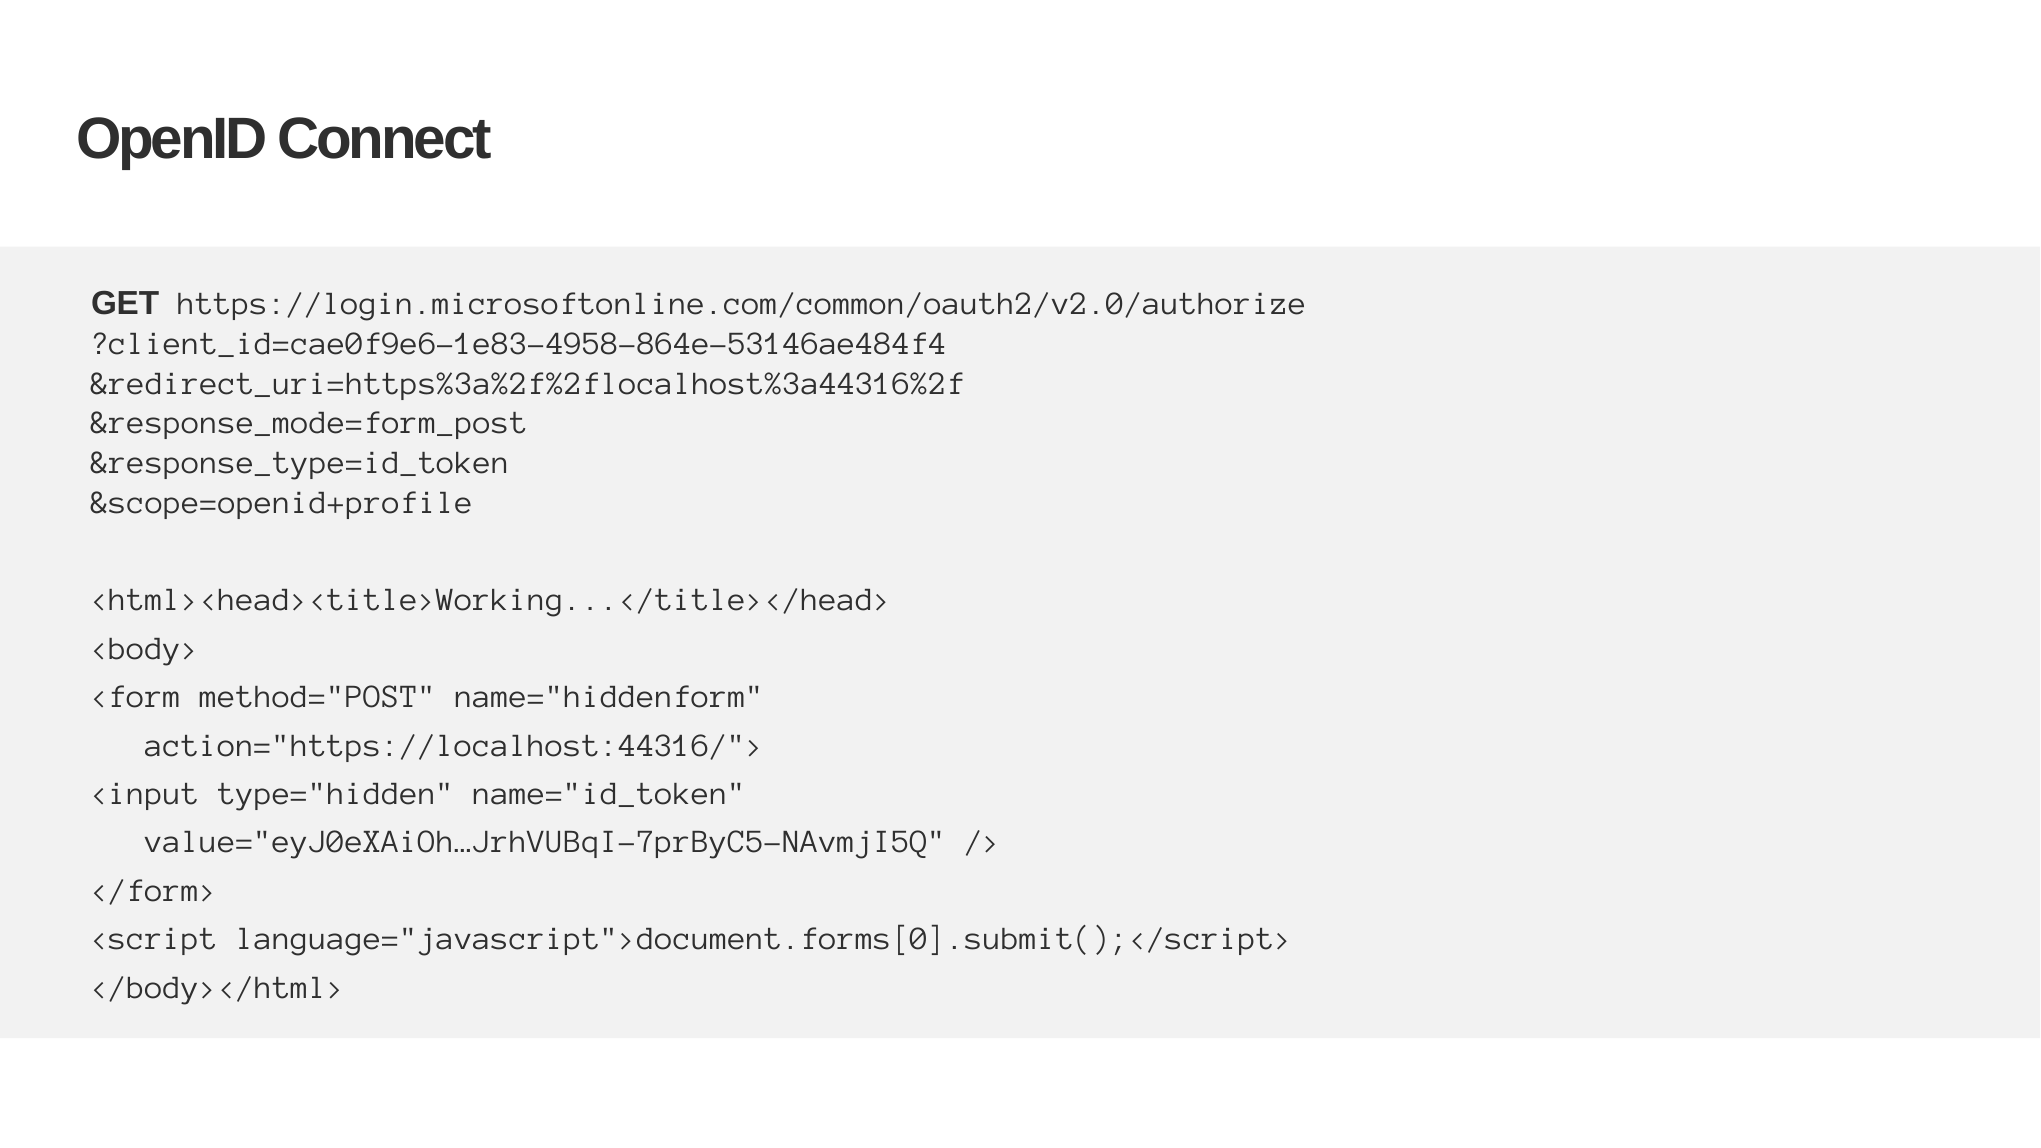

# OpenID Connect

GET https://login.microsoftonline.com/common/oauth2/v2.0/authorize
?client_id=cae0f9e6-1e83-4958-864e-53146ae484f4
&redirect_uri=https%3a%2f%2flocalhost%3a44316%2f
&response_mode=form_post
&response_type=id_token
&scope=openid+profile
<html><head><title>Working...</title></head>
<body>
<form method="POST" name="hiddenform"
   action="https://localhost:44316/">
<input type="hidden" name="id_token"
   value="eyJ0eXAiOh…JrhVUBqI-7prByC5-NAvmjI5Q" />
</form>
<script language="javascript">document.forms[0].submit();</script>
</body></html>